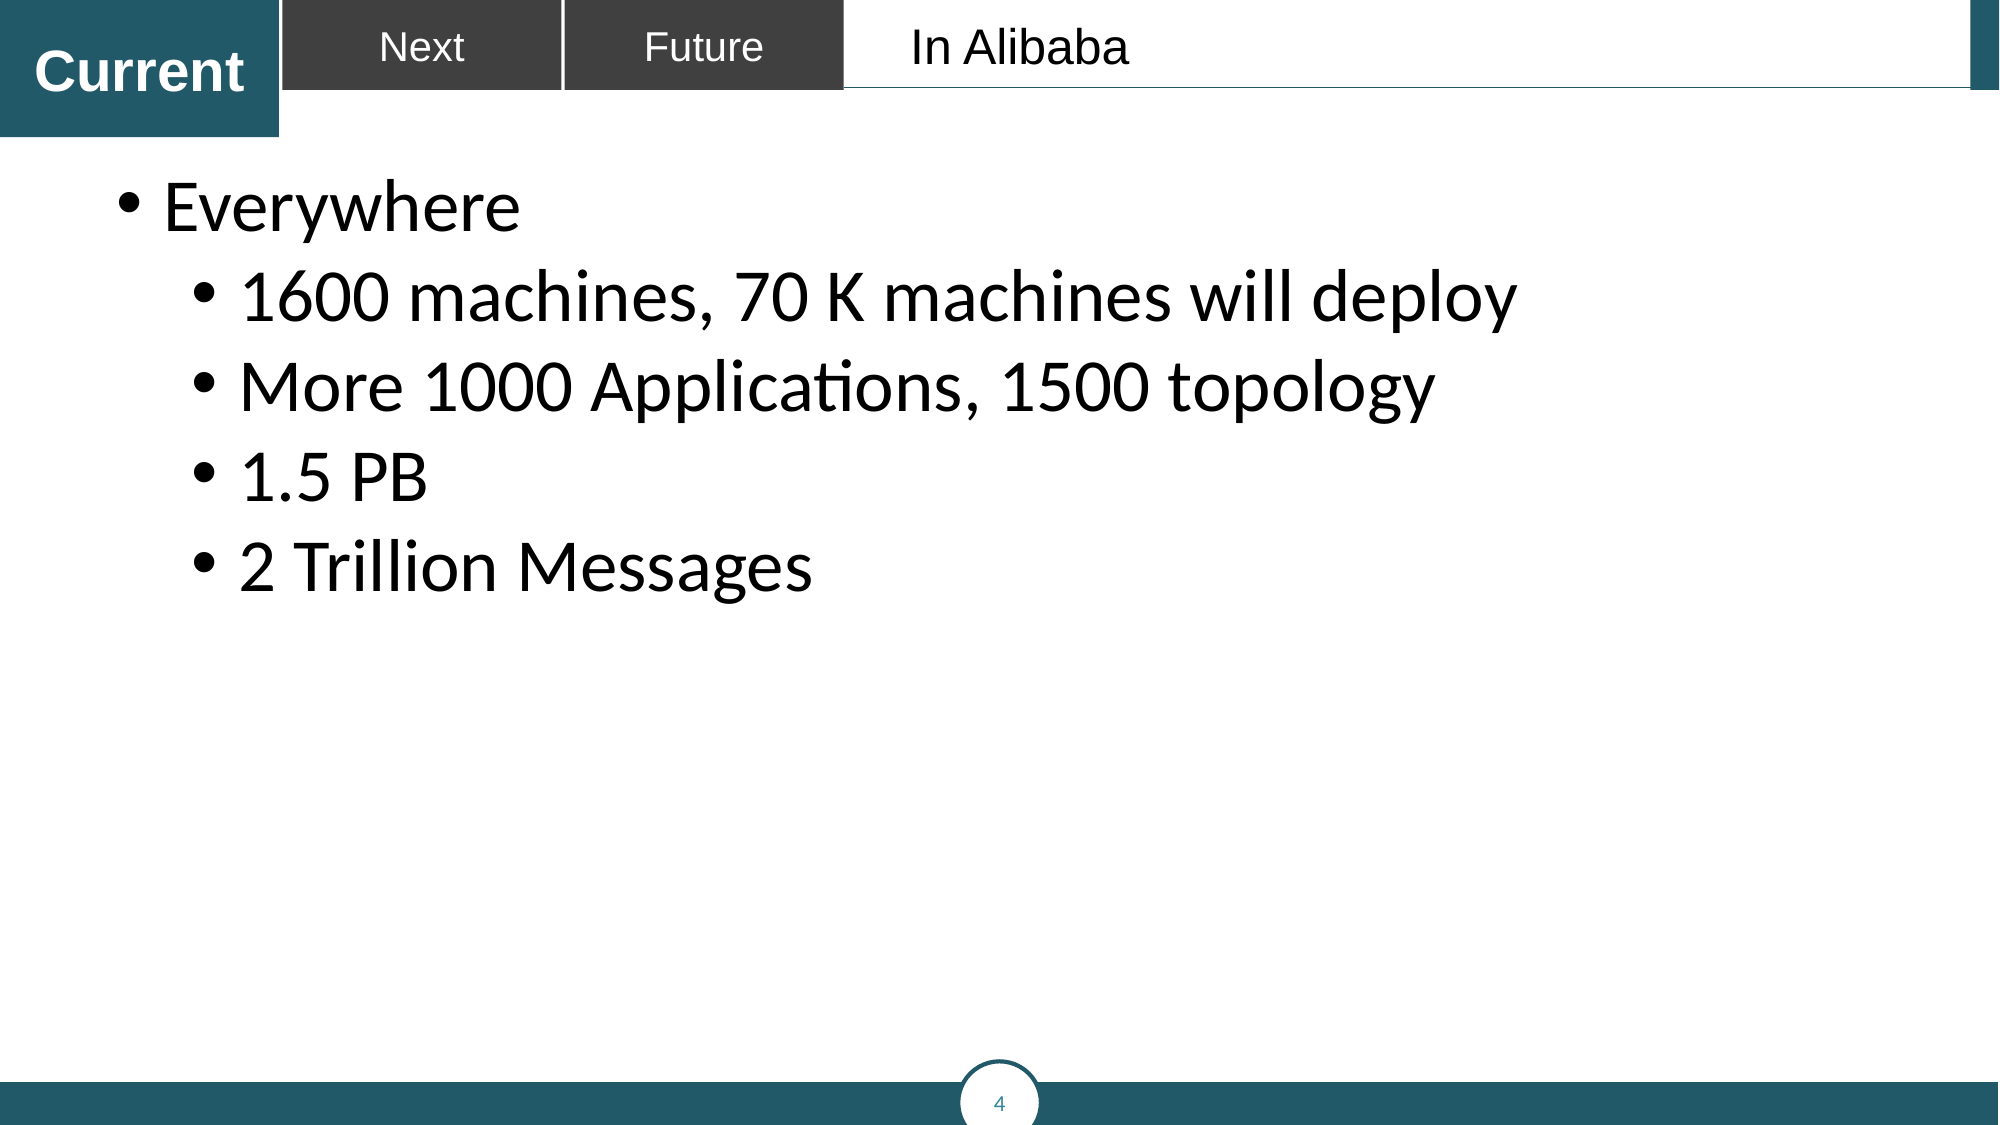

In Alibaba
Everywhere
1600 machines, 70 K machines will deploy
More 1000 Applications, 1500 topology
1.5 PB
2 Trillion Messages